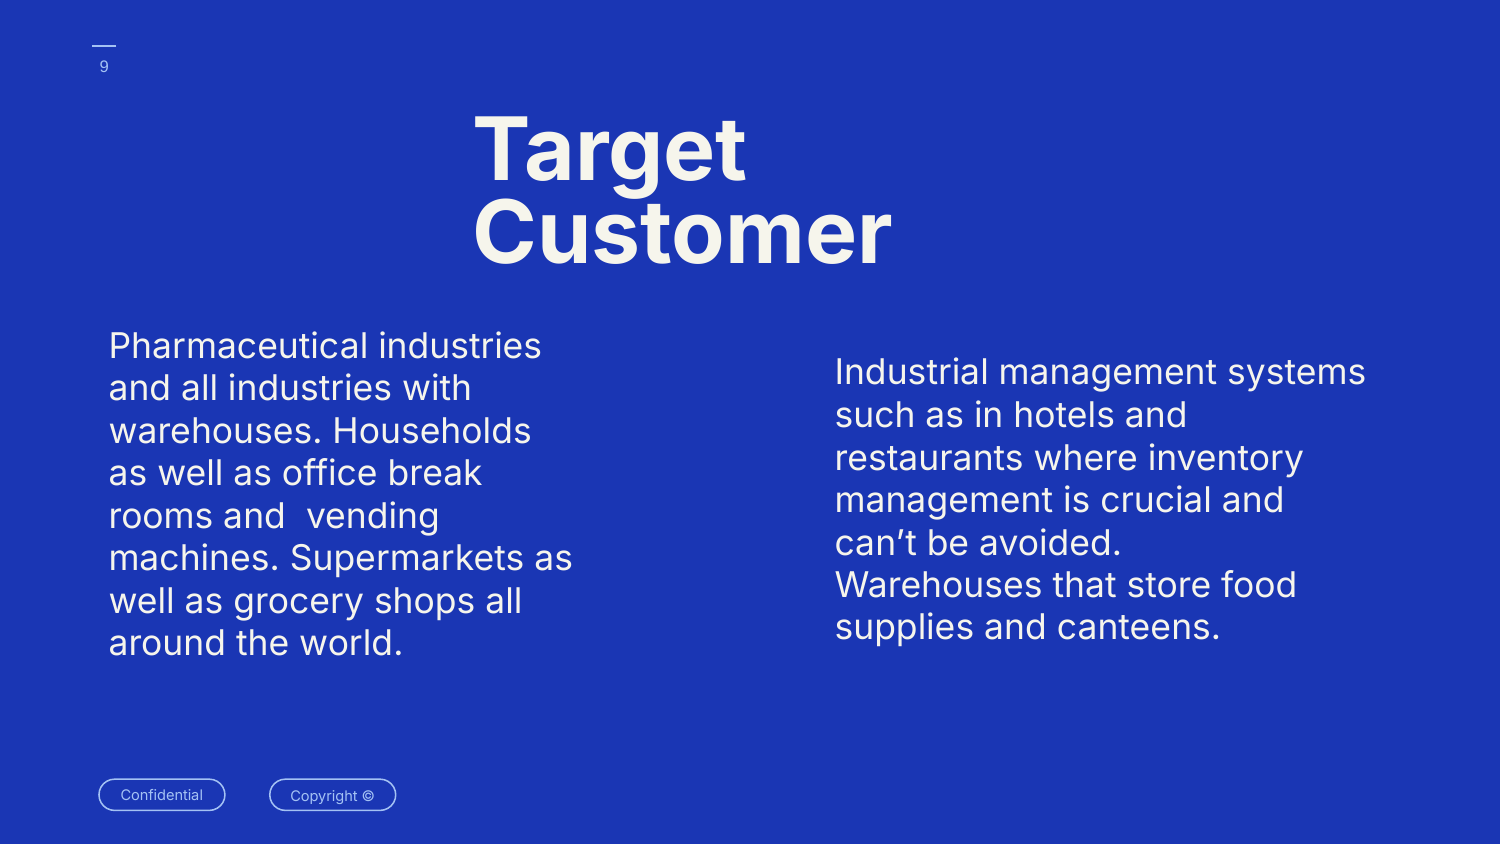

9
# Target
Customer
Pharmaceutical industries and all industries with warehouses. Households as well as office break rooms and  vending machines. Supermarkets as well as grocery shops all around the world.

Industrial management systems such as in hotels and restaurants where inventory management is crucial and can’t be avoided.
Warehouses that store food supplies and canteens.